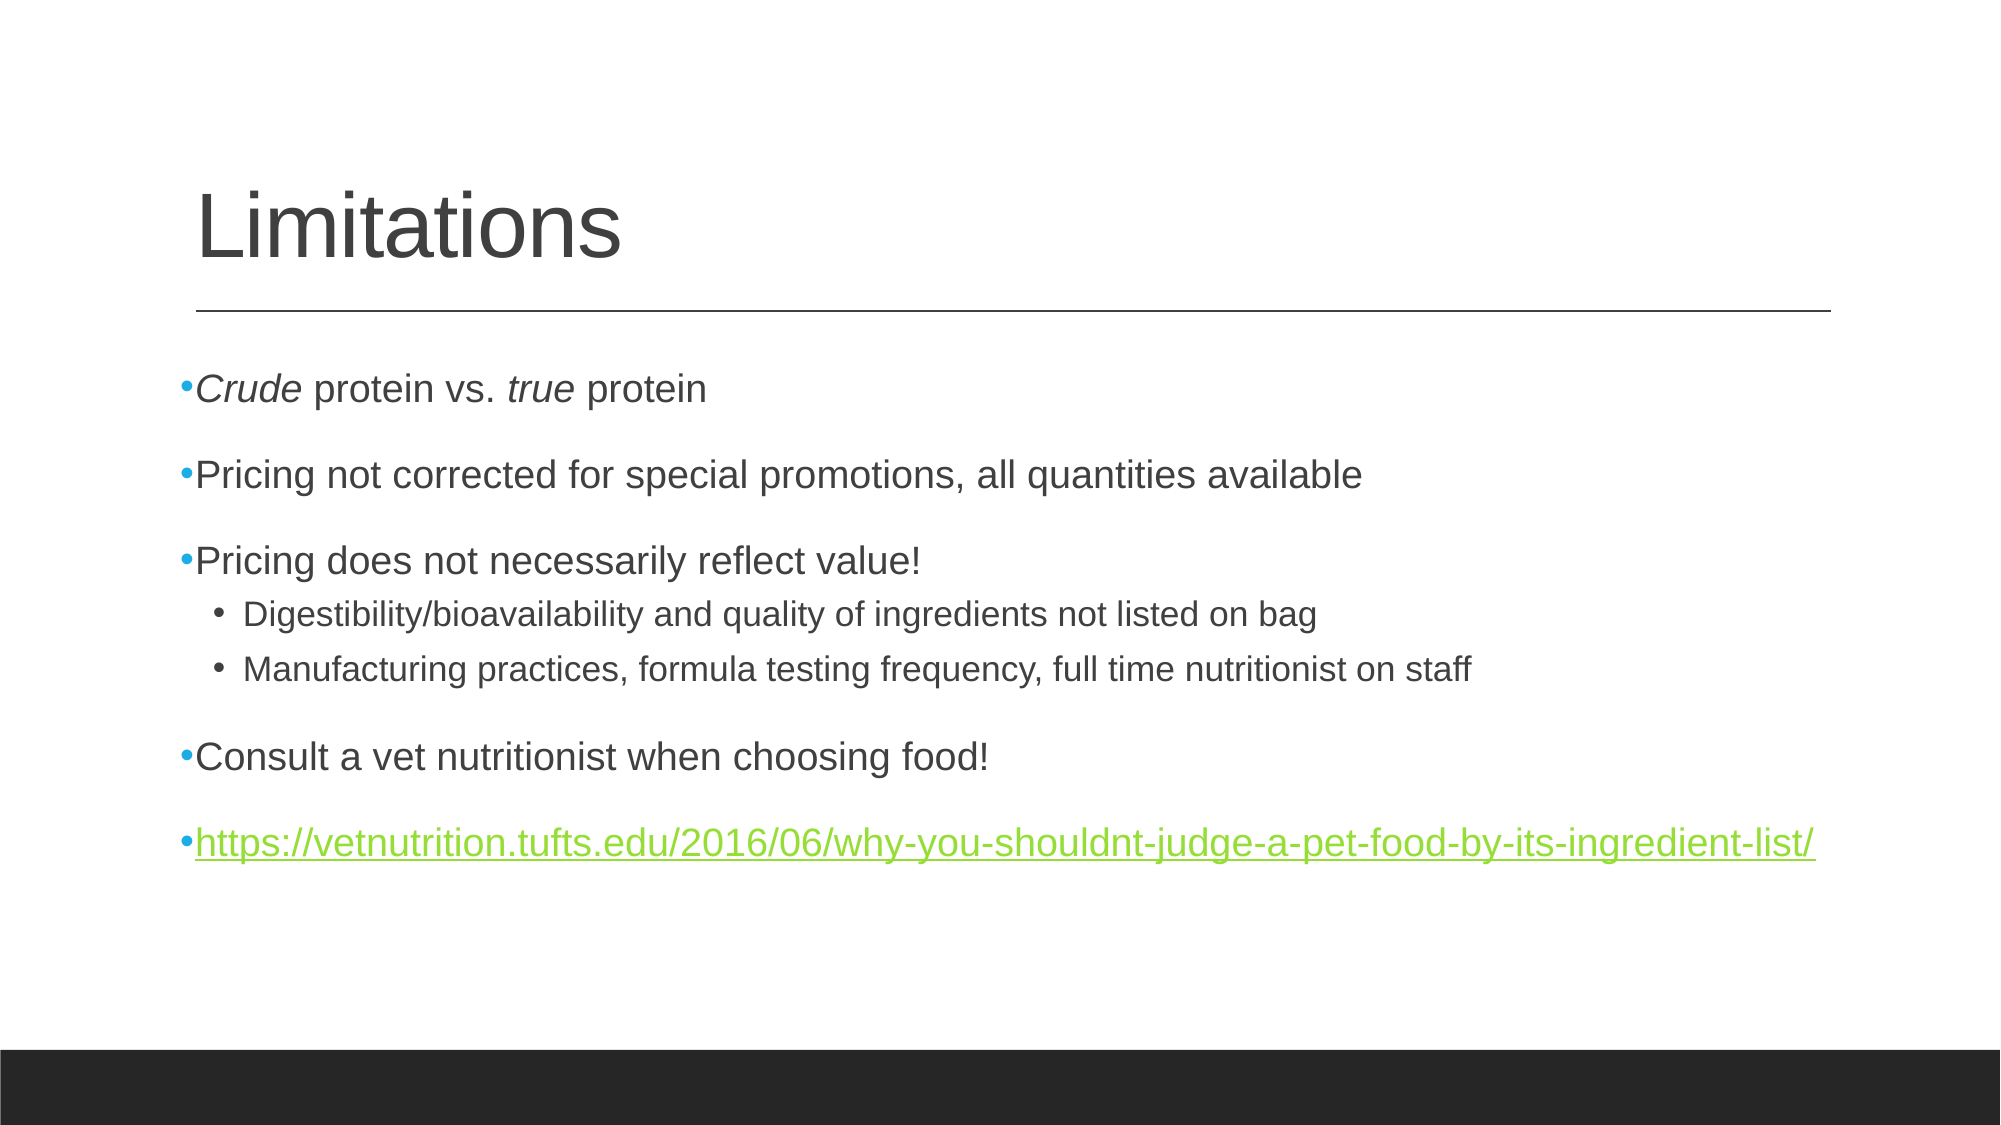

# Limitations
Crude protein vs. true protein
Pricing not corrected for special promotions, all quantities available
Pricing does not necessarily reflect value!
Digestibility/bioavailability and quality of ingredients not listed on bag
Manufacturing practices, formula testing frequency, full time nutritionist on staff
Consult a vet nutritionist when choosing food!
https://vetnutrition.tufts.edu/2016/06/why-you-shouldnt-judge-a-pet-food-by-its-ingredient-list/